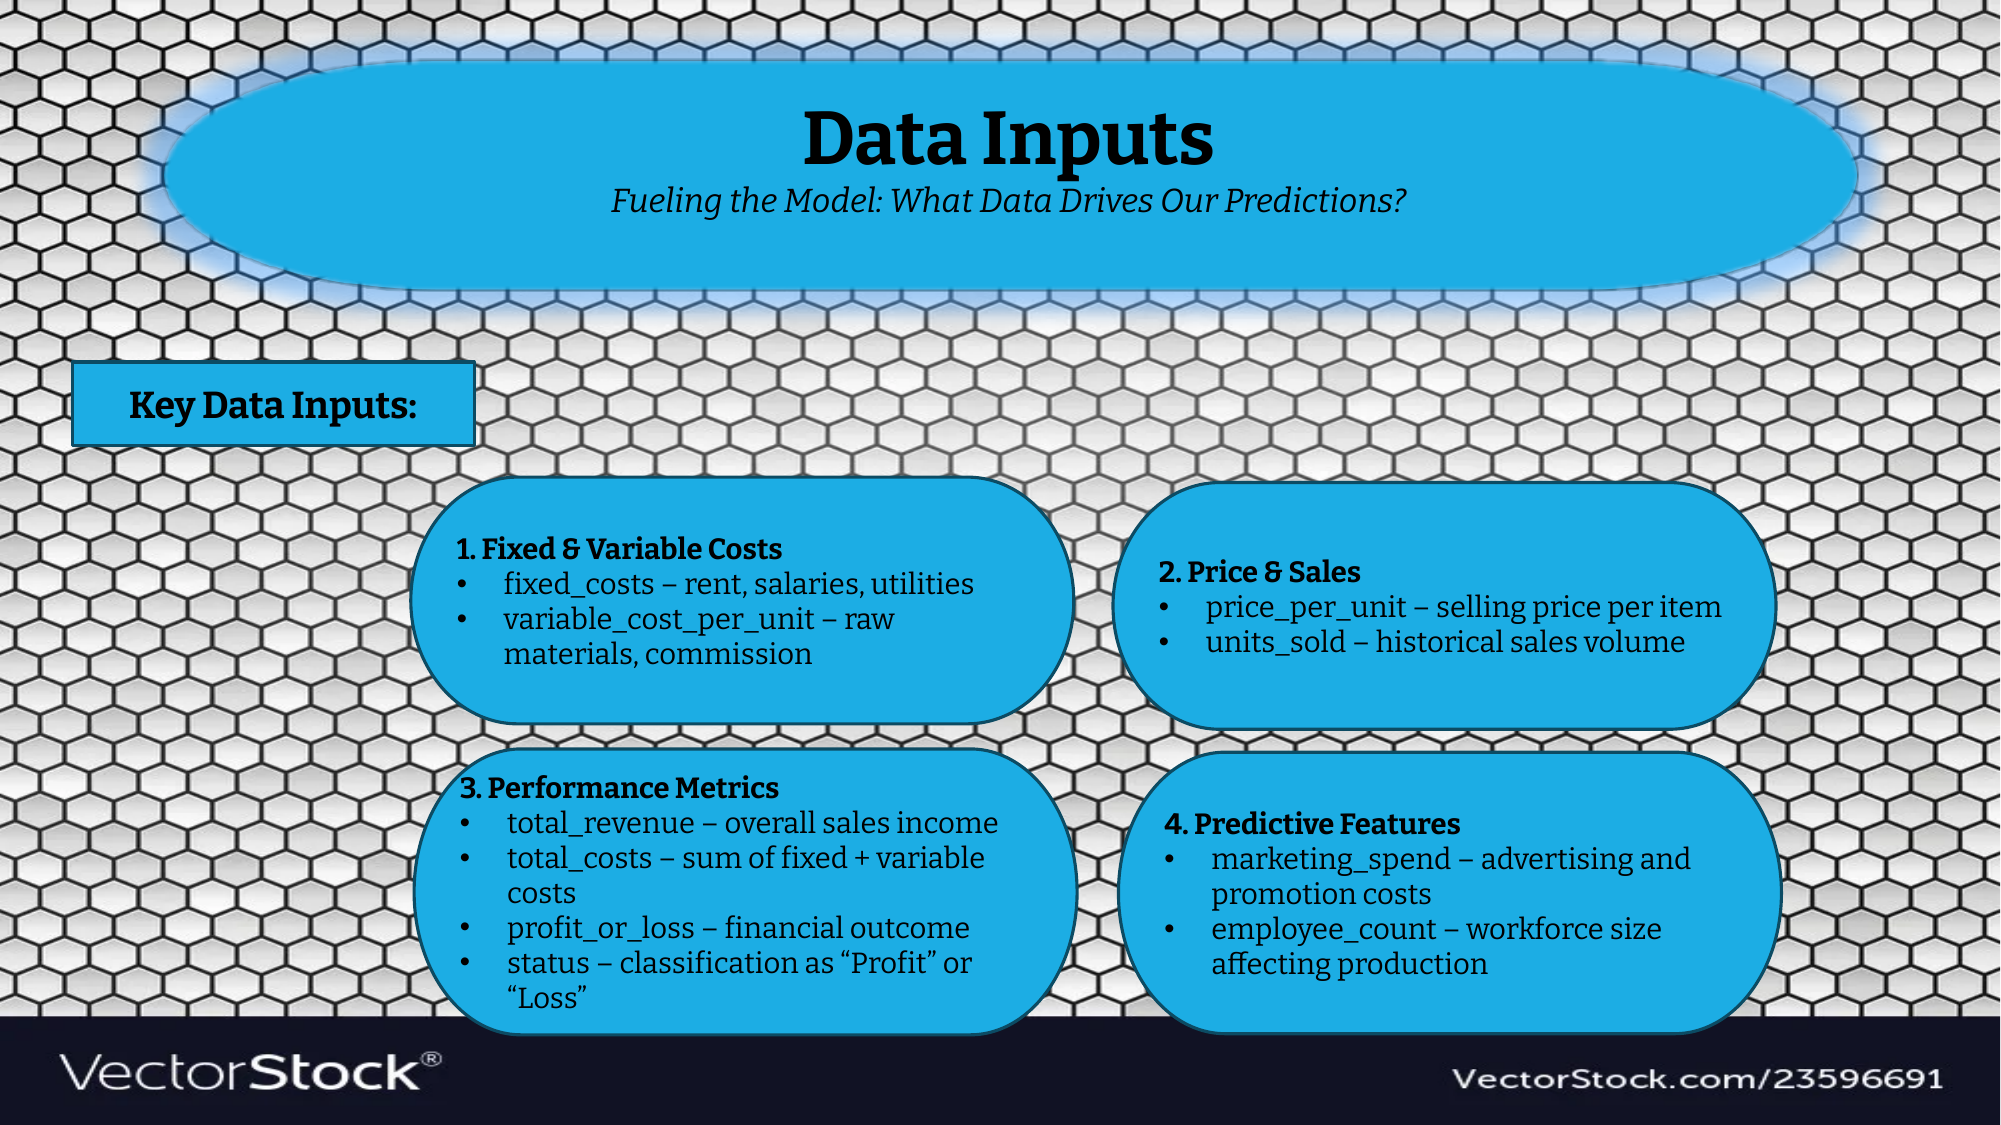

Data Inputs
Fueling the Model: What Data Drives Our Predictions?

Key Data Inputs:
1. Fixed & Variable Costs
fixed_costs – rent, salaries, utilities
variable_cost_per_unit – raw materials, commission
2. Price & Sales
price_per_unit – selling price per item
units_sold – historical sales volume
3. Performance Metrics
total_revenue – overall sales income
total_costs – sum of fixed + variable costs
profit_or_loss – financial outcome
status – classification as “Profit” or “Loss”
4. Predictive Features
marketing_spend – advertising and promotion costs
employee_count – workforce size affecting production